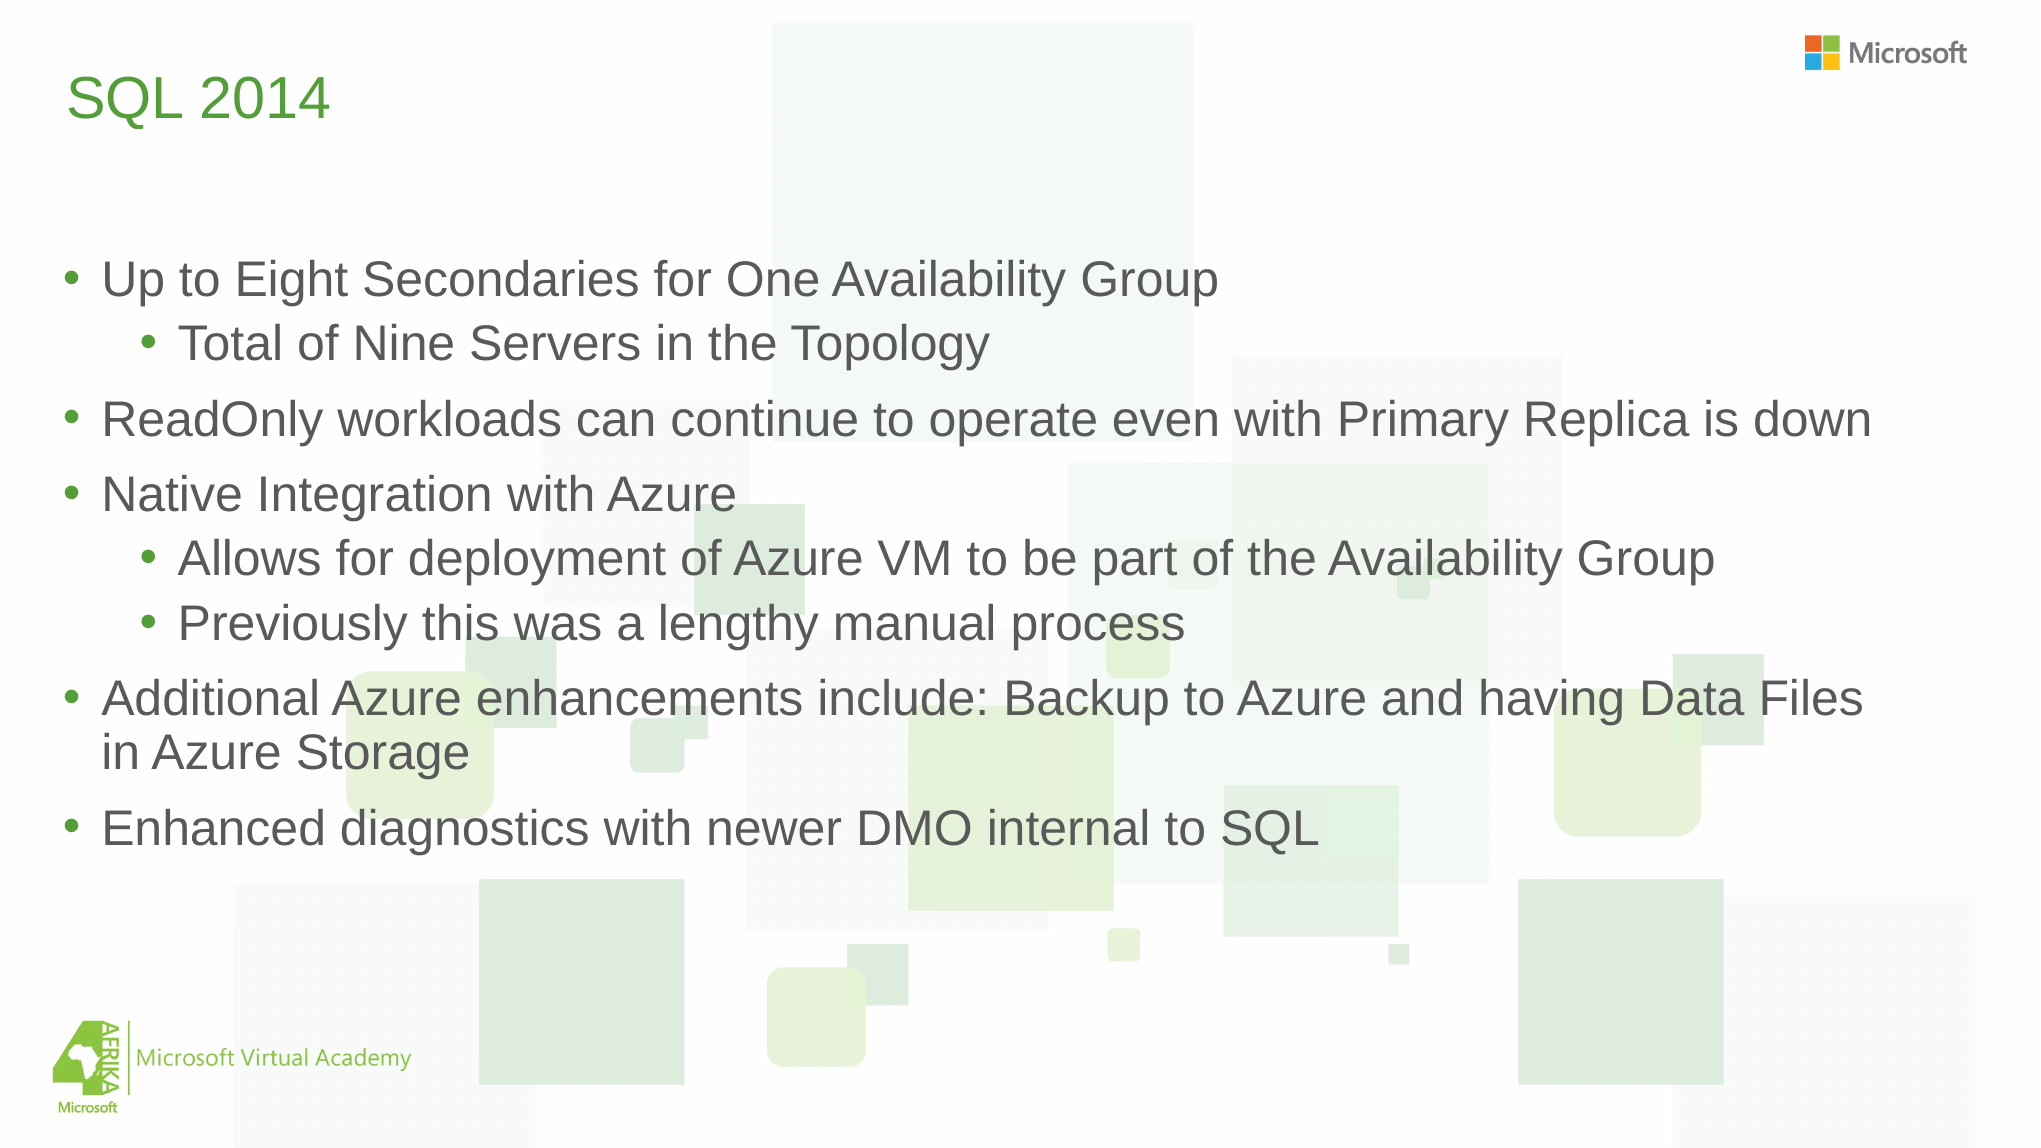

# SQL 2014
Up to Eight Secondaries for One Availability Group
Total of Nine Servers in the Topology
ReadOnly workloads can continue to operate even with Primary Replica is down
Native Integration with Azure
Allows for deployment of Azure VM to be part of the Availability Group
Previously this was a lengthy manual process
Additional Azure enhancements include: Backup to Azure and having Data Files in Azure Storage
Enhanced diagnostics with newer DMO internal to SQL